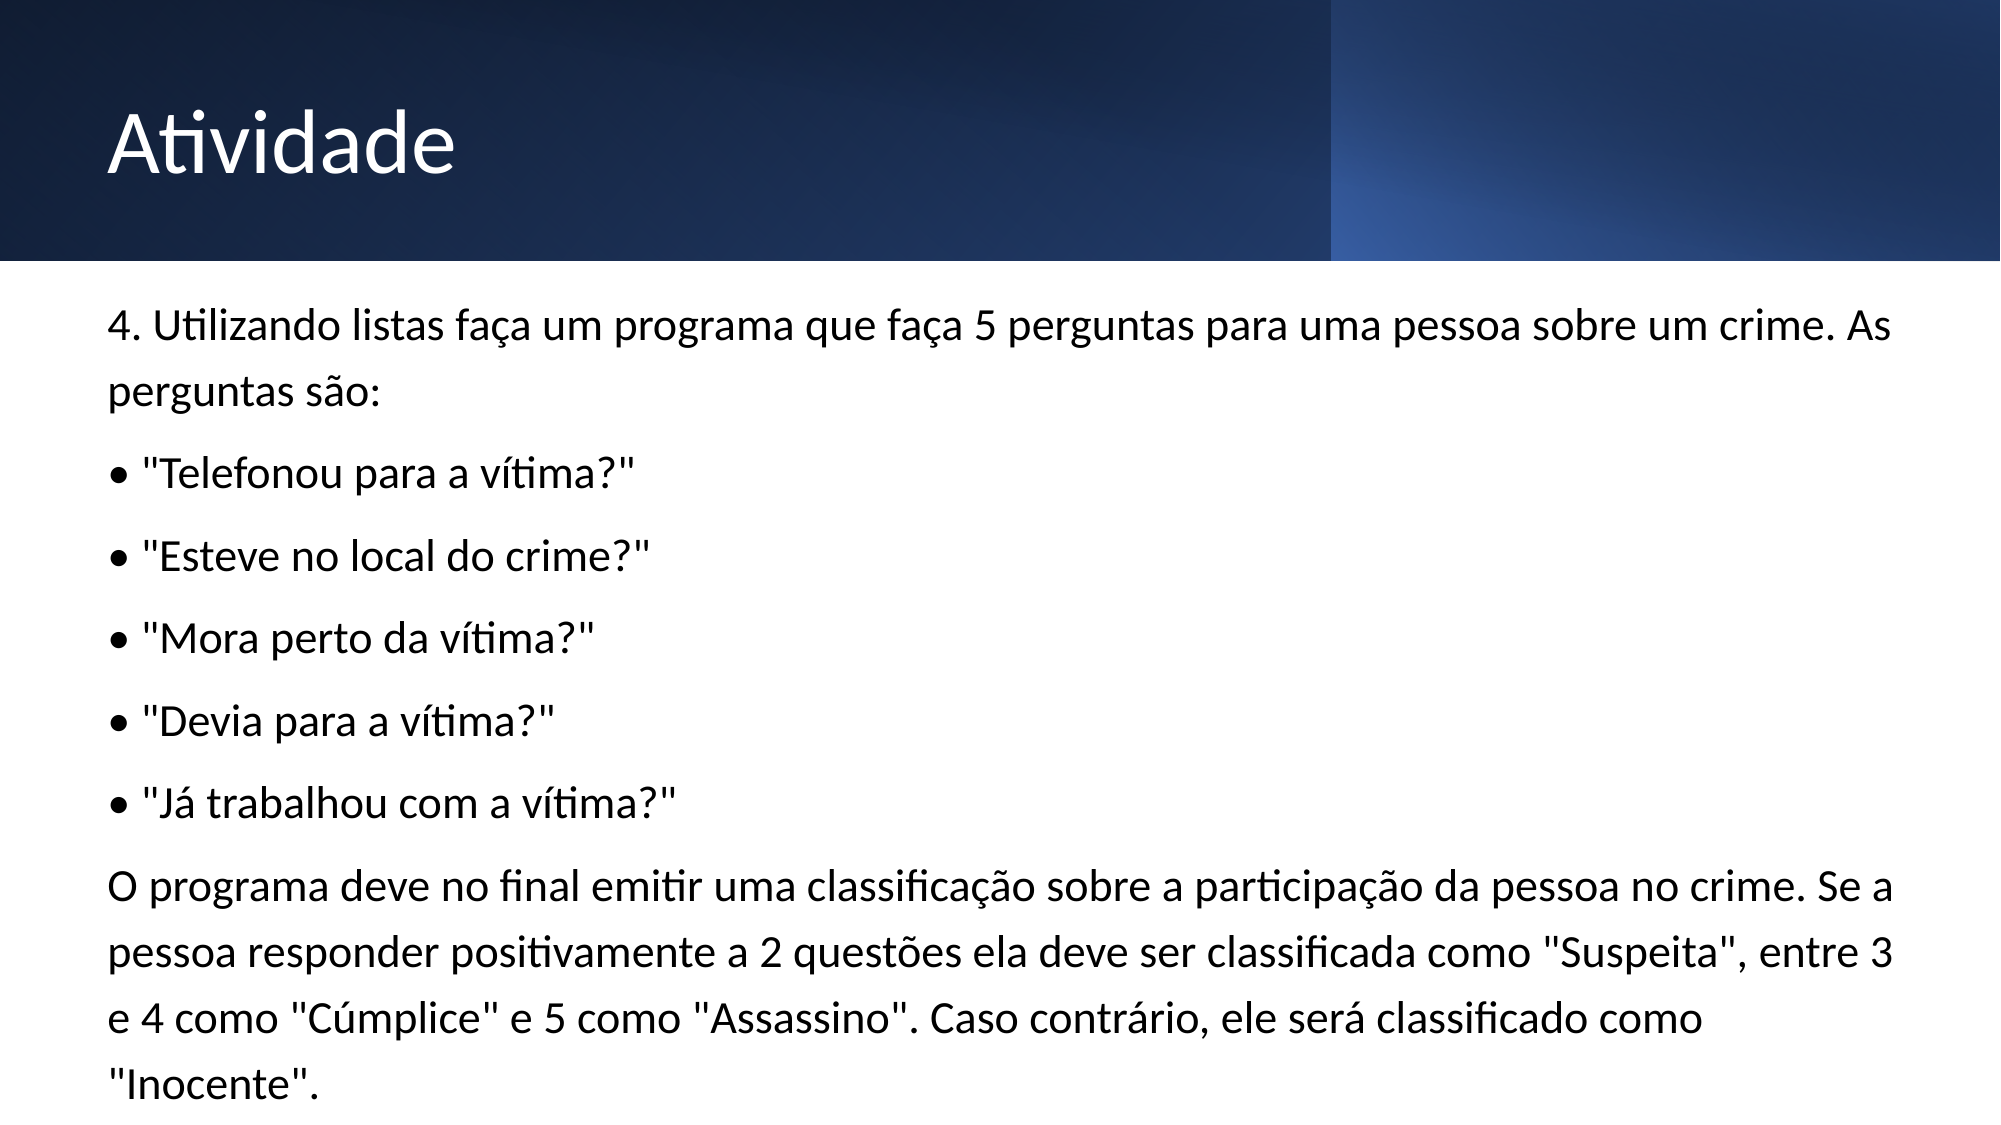

# Atividade
4. Utilizando listas faça um programa que faça 5 perguntas para uma pessoa sobre um crime. As perguntas são:
• "Telefonou para a vítima?"
• "Esteve no local do crime?"
• "Mora perto da vítima?"
• "Devia para a vítima?"
• "Já trabalhou com a vítima?"
O programa deve no final emitir uma classificação sobre a participação da pessoa no crime. Se a pessoa responder positivamente a 2 questões ela deve ser classificada como "Suspeita", entre 3 e 4 como "Cúmplice" e 5 como "Assassino". Caso contrário, ele será classificado como "Inocente".